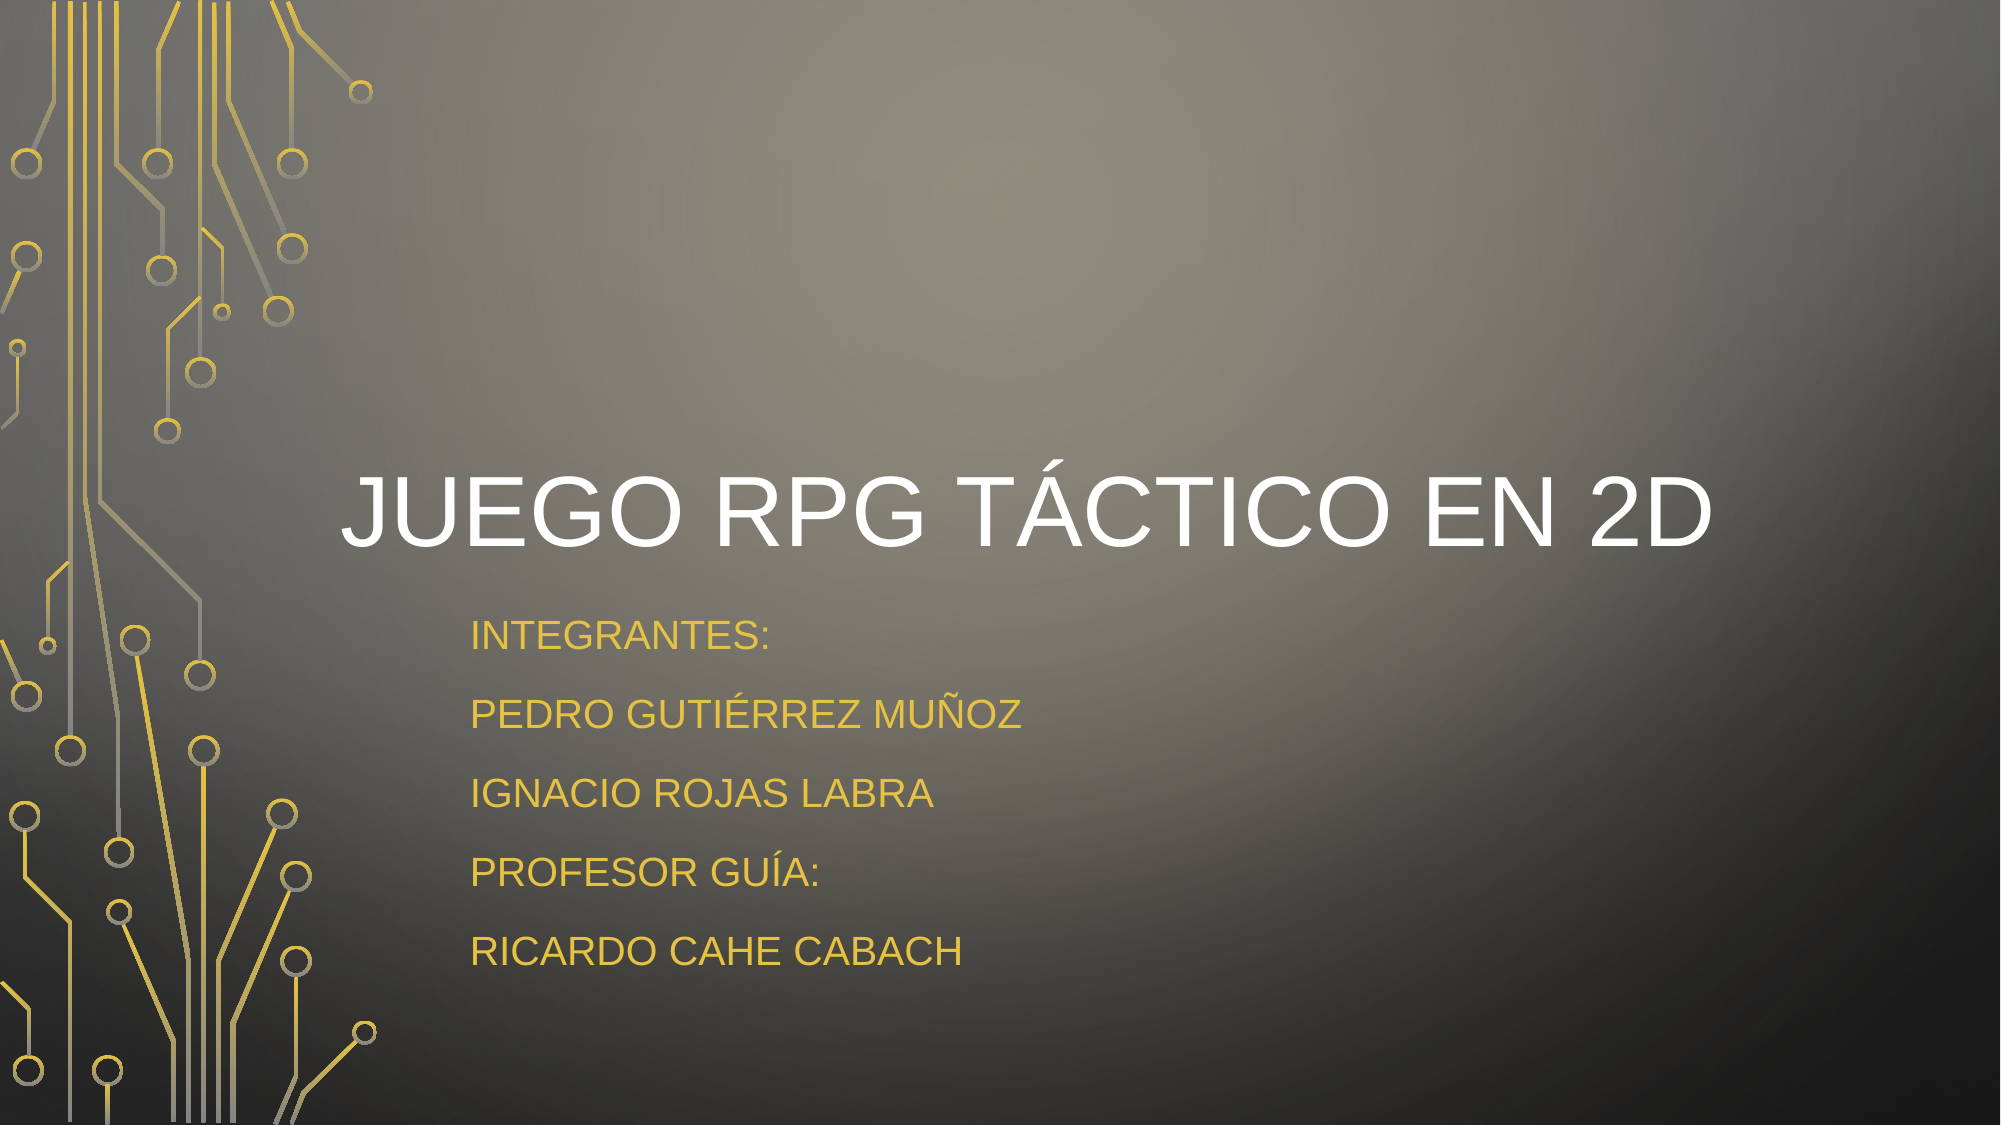

# juego rpg táctico en 2d
					integrantes:
						Pedro Gutiérrez muñoz
						Ignacio rojas labra
					profesor guía:
						Ricardo cahe Cabach